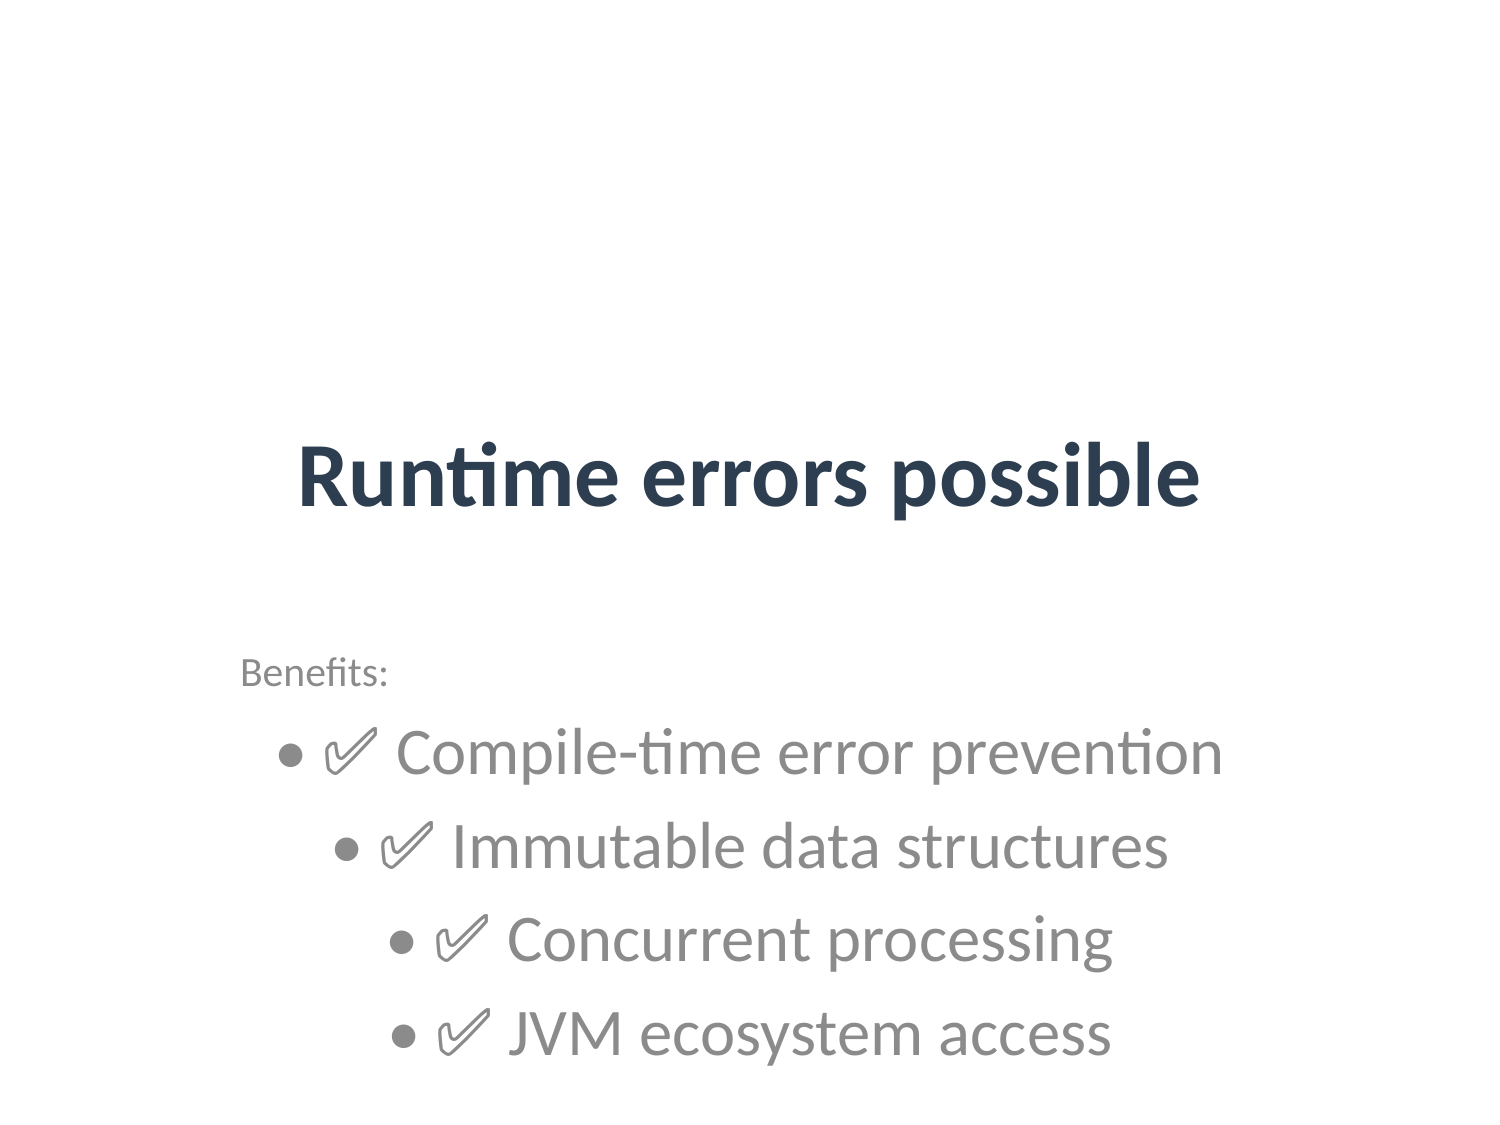

# Runtime errors possible
Benefits:
• ✅ Compile-time error prevention
• ✅ Immutable data structures
• ✅ Concurrent processing
• ✅ JVM ecosystem access

Performance: 45ms response time